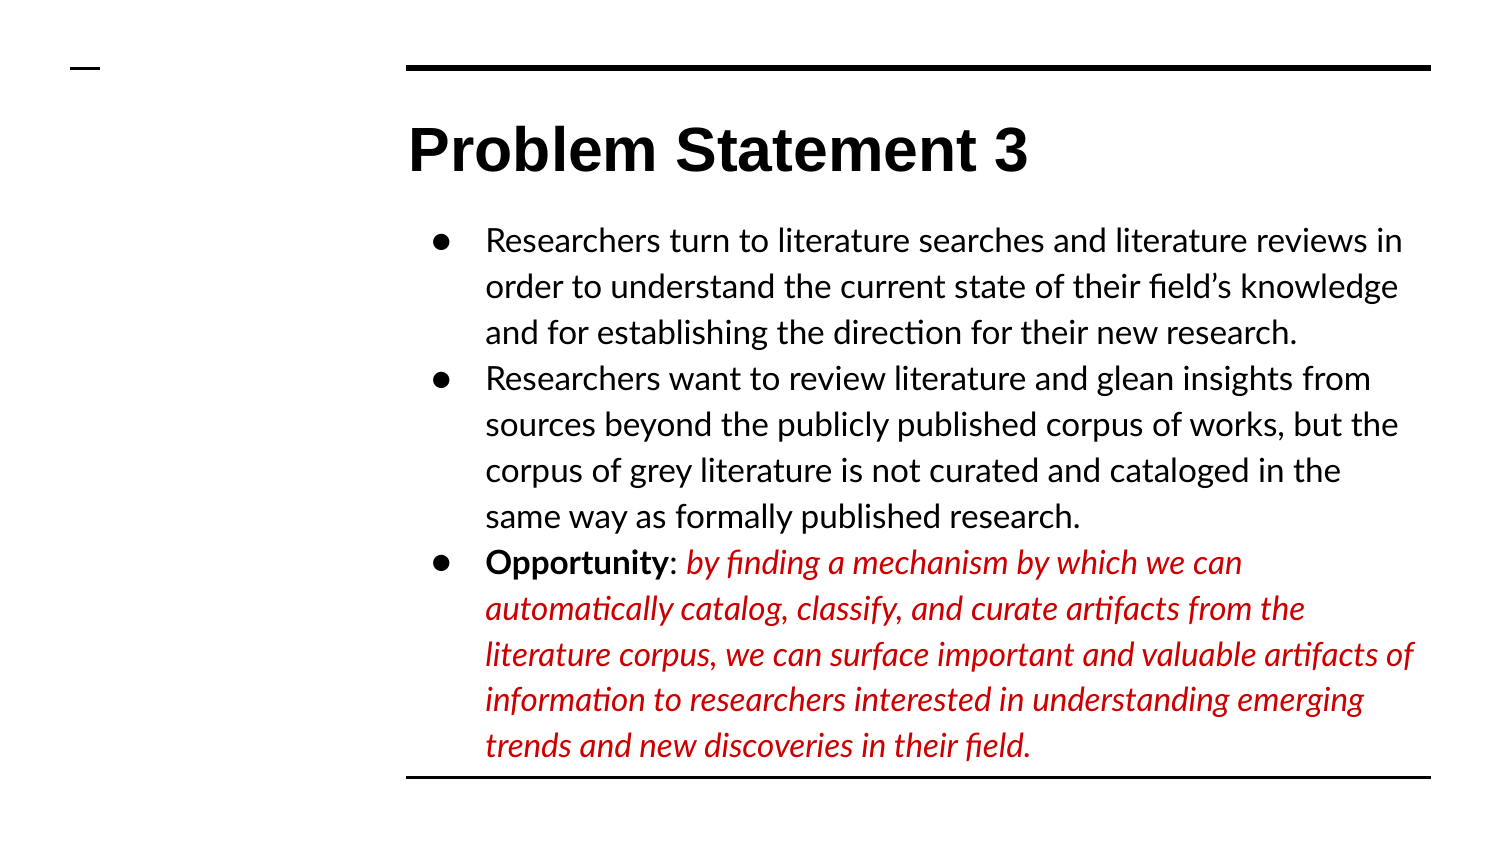

# Problem Statement 3
Researchers turn to literature searches and literature reviews in order to understand the current state of their field’s knowledge and for establishing the direction for their new research.
Researchers want to review literature and glean insights from sources beyond the publicly published corpus of works, but the corpus of grey literature is not curated and cataloged in the same way as formally published research.
Opportunity: by finding a mechanism by which we can automatically catalog, classify, and curate artifacts from the literature corpus, we can surface important and valuable artifacts of information to researchers interested in understanding emerging trends and new discoveries in their field.